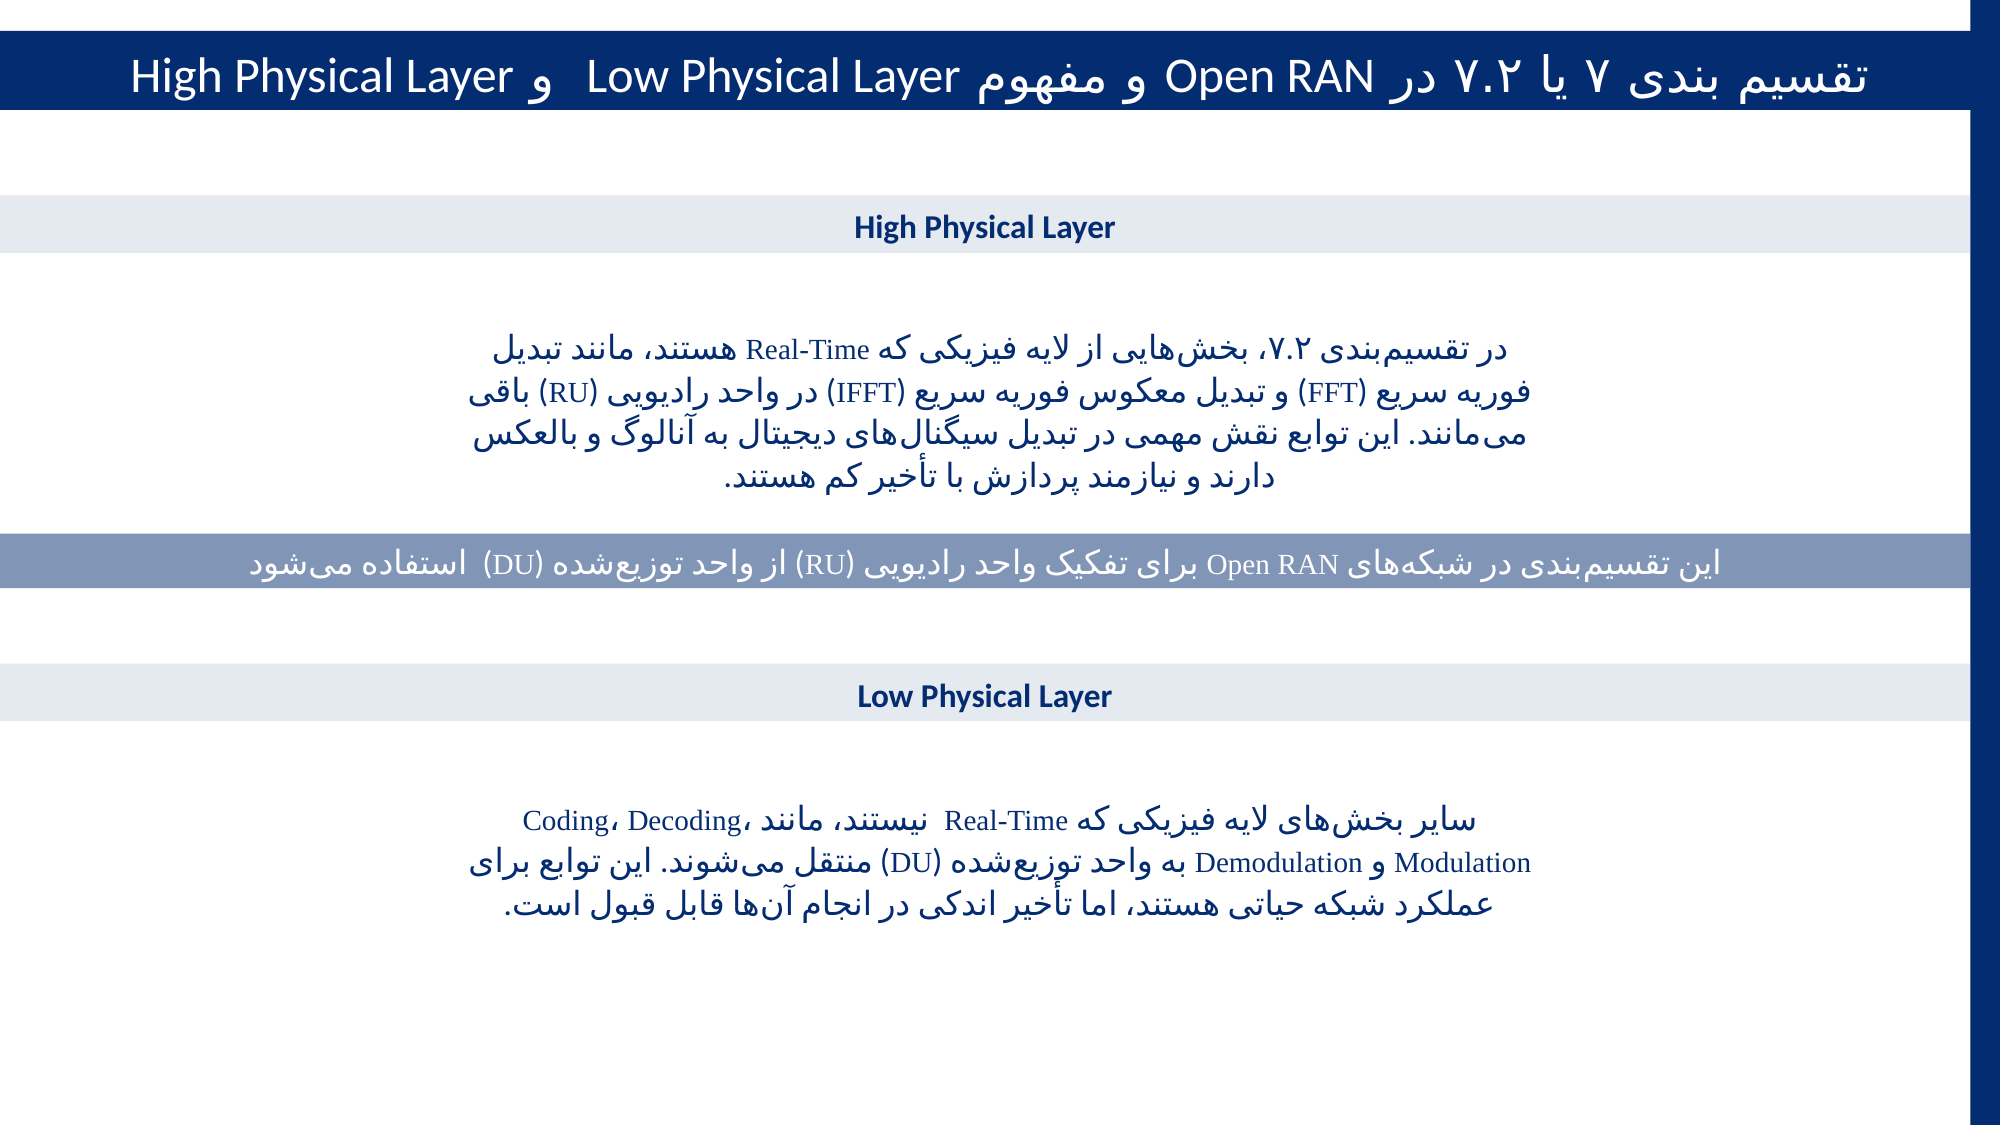

تقسیم بندی ۷ یا ۷.۲ در Open RAN و مفهوم Low Physical Layer  و High Physical Layer
High Physical Layer
در تقسیم‌بندی ۷.۲، بخش‌هایی از لایه فیزیکی که Real-Time هستند، مانند تبدیل فوریه سریع (FFT) و تبدیل معکوس فوریه سریع (IFFT) در واحد رادیویی (RU) باقی می‌مانند. این توابع نقش مهمی در تبدیل سیگنال‌های دیجیتال به آنالوگ و بالعکس دارند و نیازمند پردازش با تأخیر کم هستند.
این تقسیم‌بندی در شبکه‌های Open RAN برای تفکیک واحد رادیویی (RU) از واحد توزیع‌شده (DU)  استفاده می‌شود

Low Physical Layer
سایر بخش‌های لایه فیزیکی که Real-Time  نیستند، مانند Coding، Decoding، Modulation و Demodulation به واحد توزیع‌شده (DU) منتقل می‌شوند. این توابع برای عملکرد شبکه حیاتی هستند، اما تأخیر اندکی در انجام آن‌ها قابل قبول است.